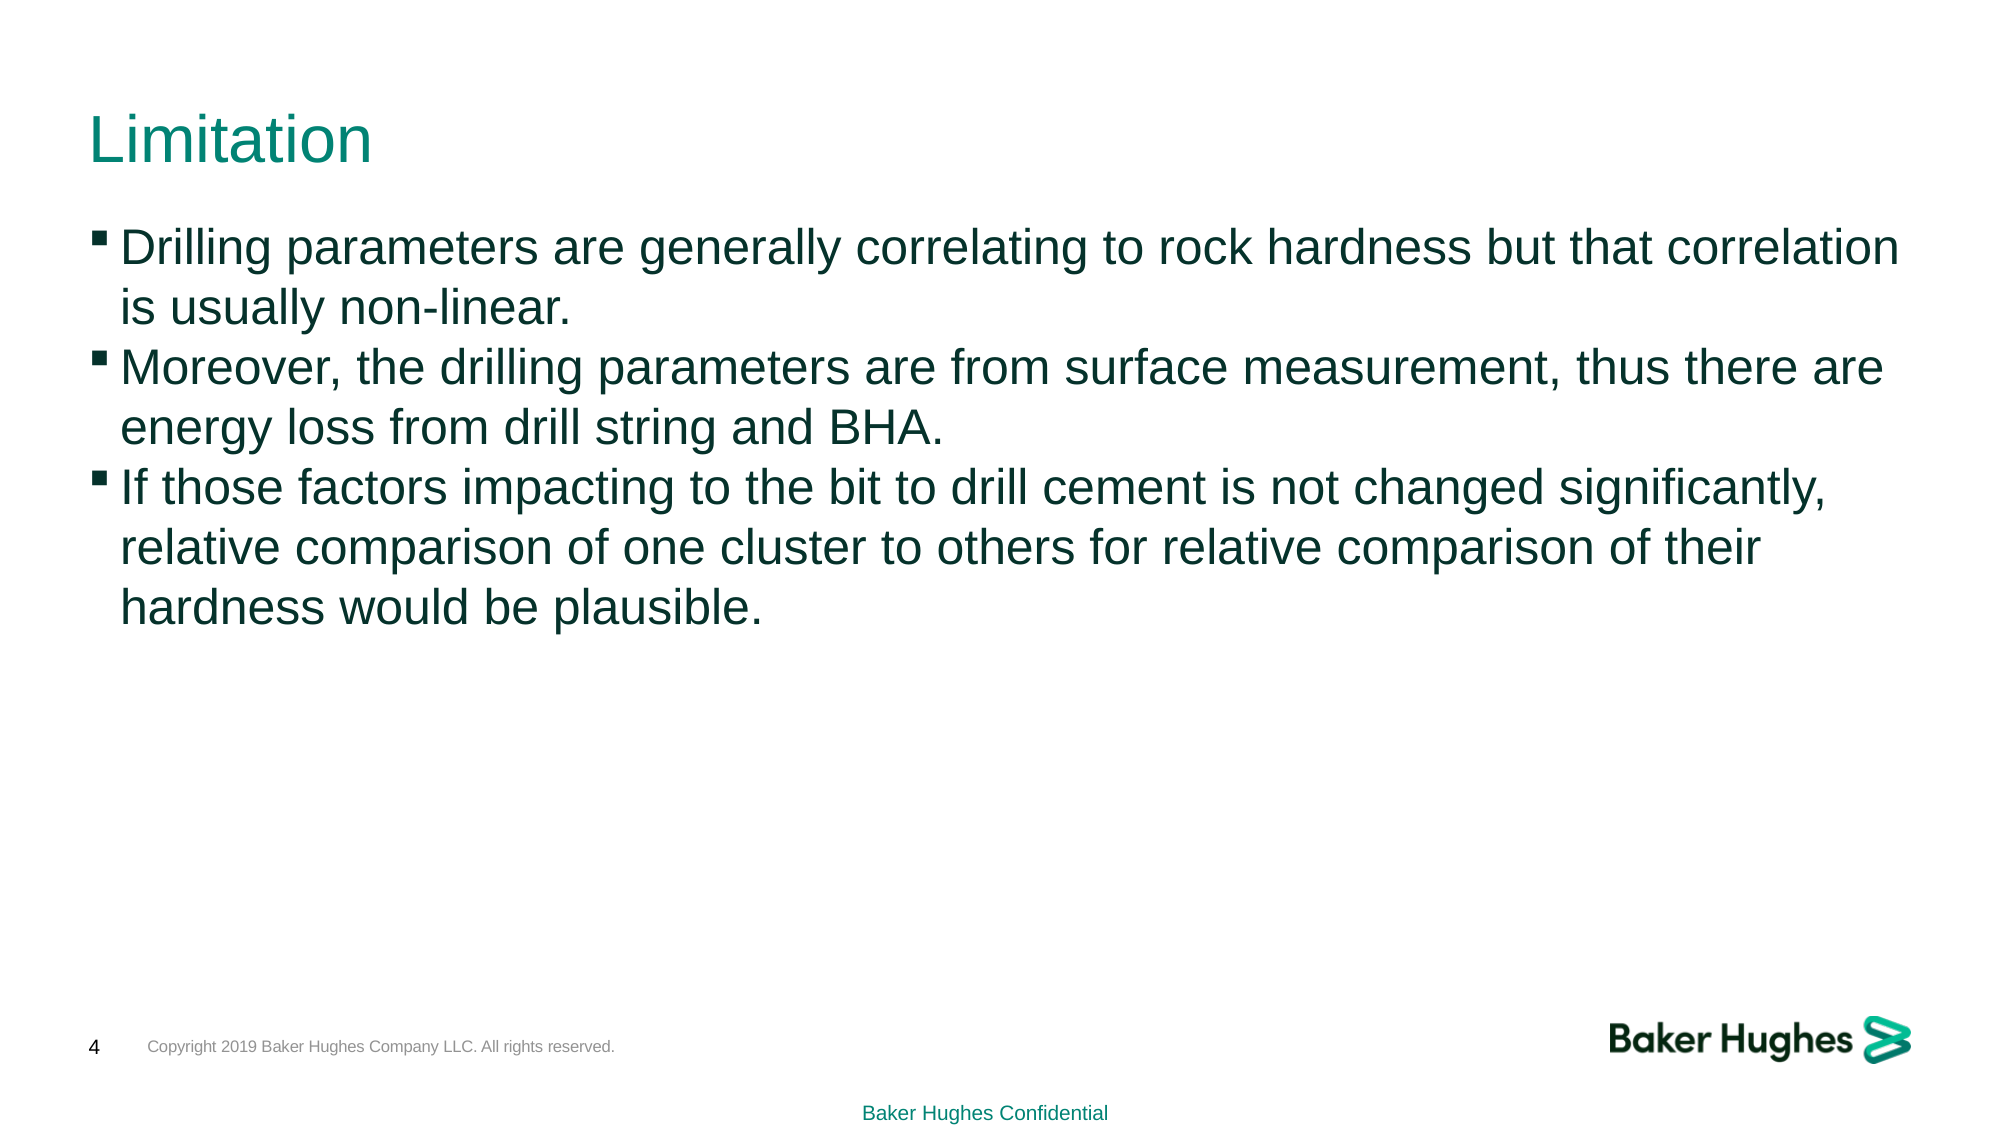

# Limitation
Drilling parameters are generally correlating to rock hardness but that correlation is usually non-linear.
Moreover, the drilling parameters are from surface measurement, thus there are energy loss from drill string and BHA.
If those factors impacting to the bit to drill cement is not changed significantly, relative comparison of one cluster to others for relative comparison of their hardness would be plausible.
4
Copyright 2019 Baker Hughes Company LLC. All rights reserved.